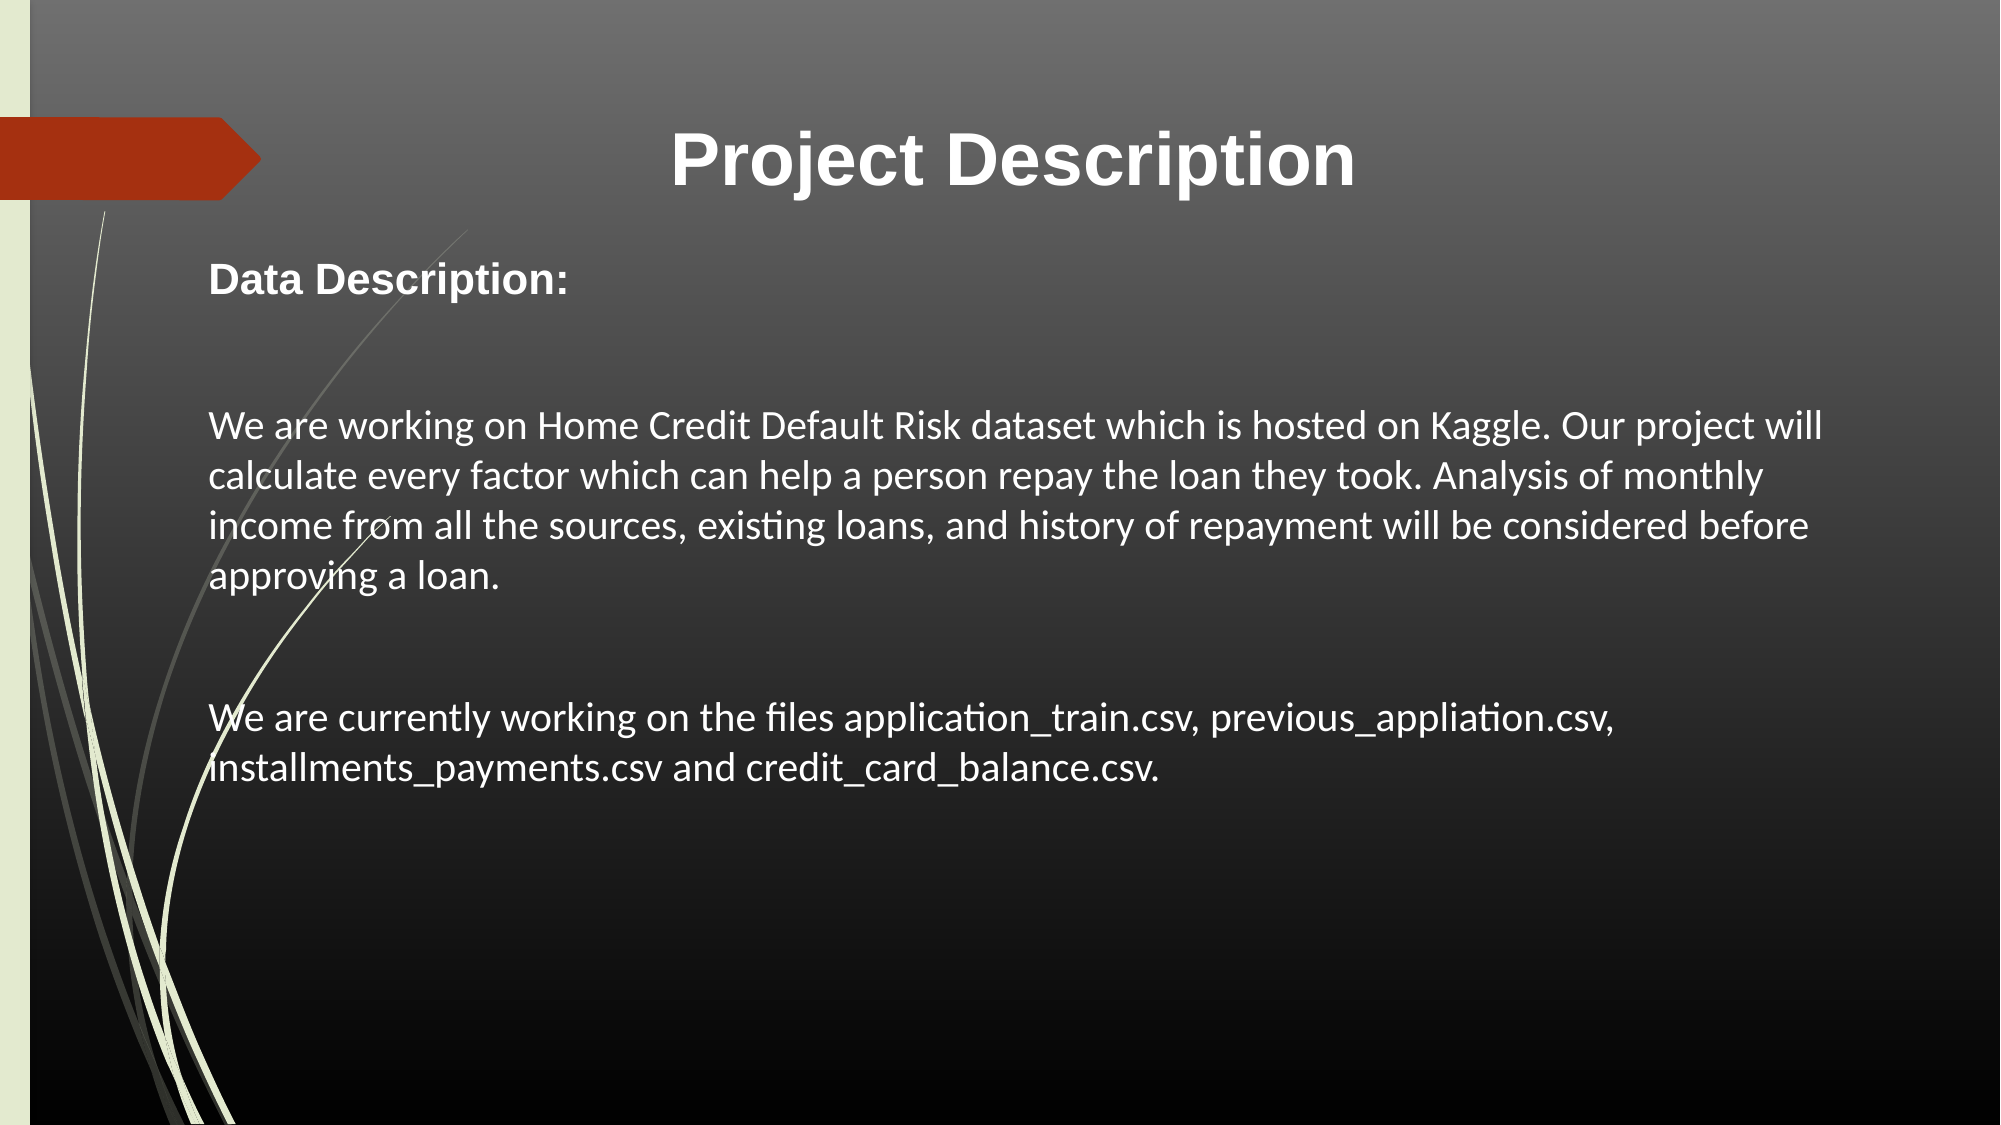

# Project Description
Data Description:

We are working on Home Credit Default Risk dataset which is hosted on Kaggle. Our project will calculate every factor which can help a person repay the loan they took. Analysis of monthly income from all the sources, existing loans, and history of repayment will be considered before approving a loan.

We are currently working on the files application_train.csv, previous_appliation.csv, installments_payments.csv and credit_card_balance.csv.